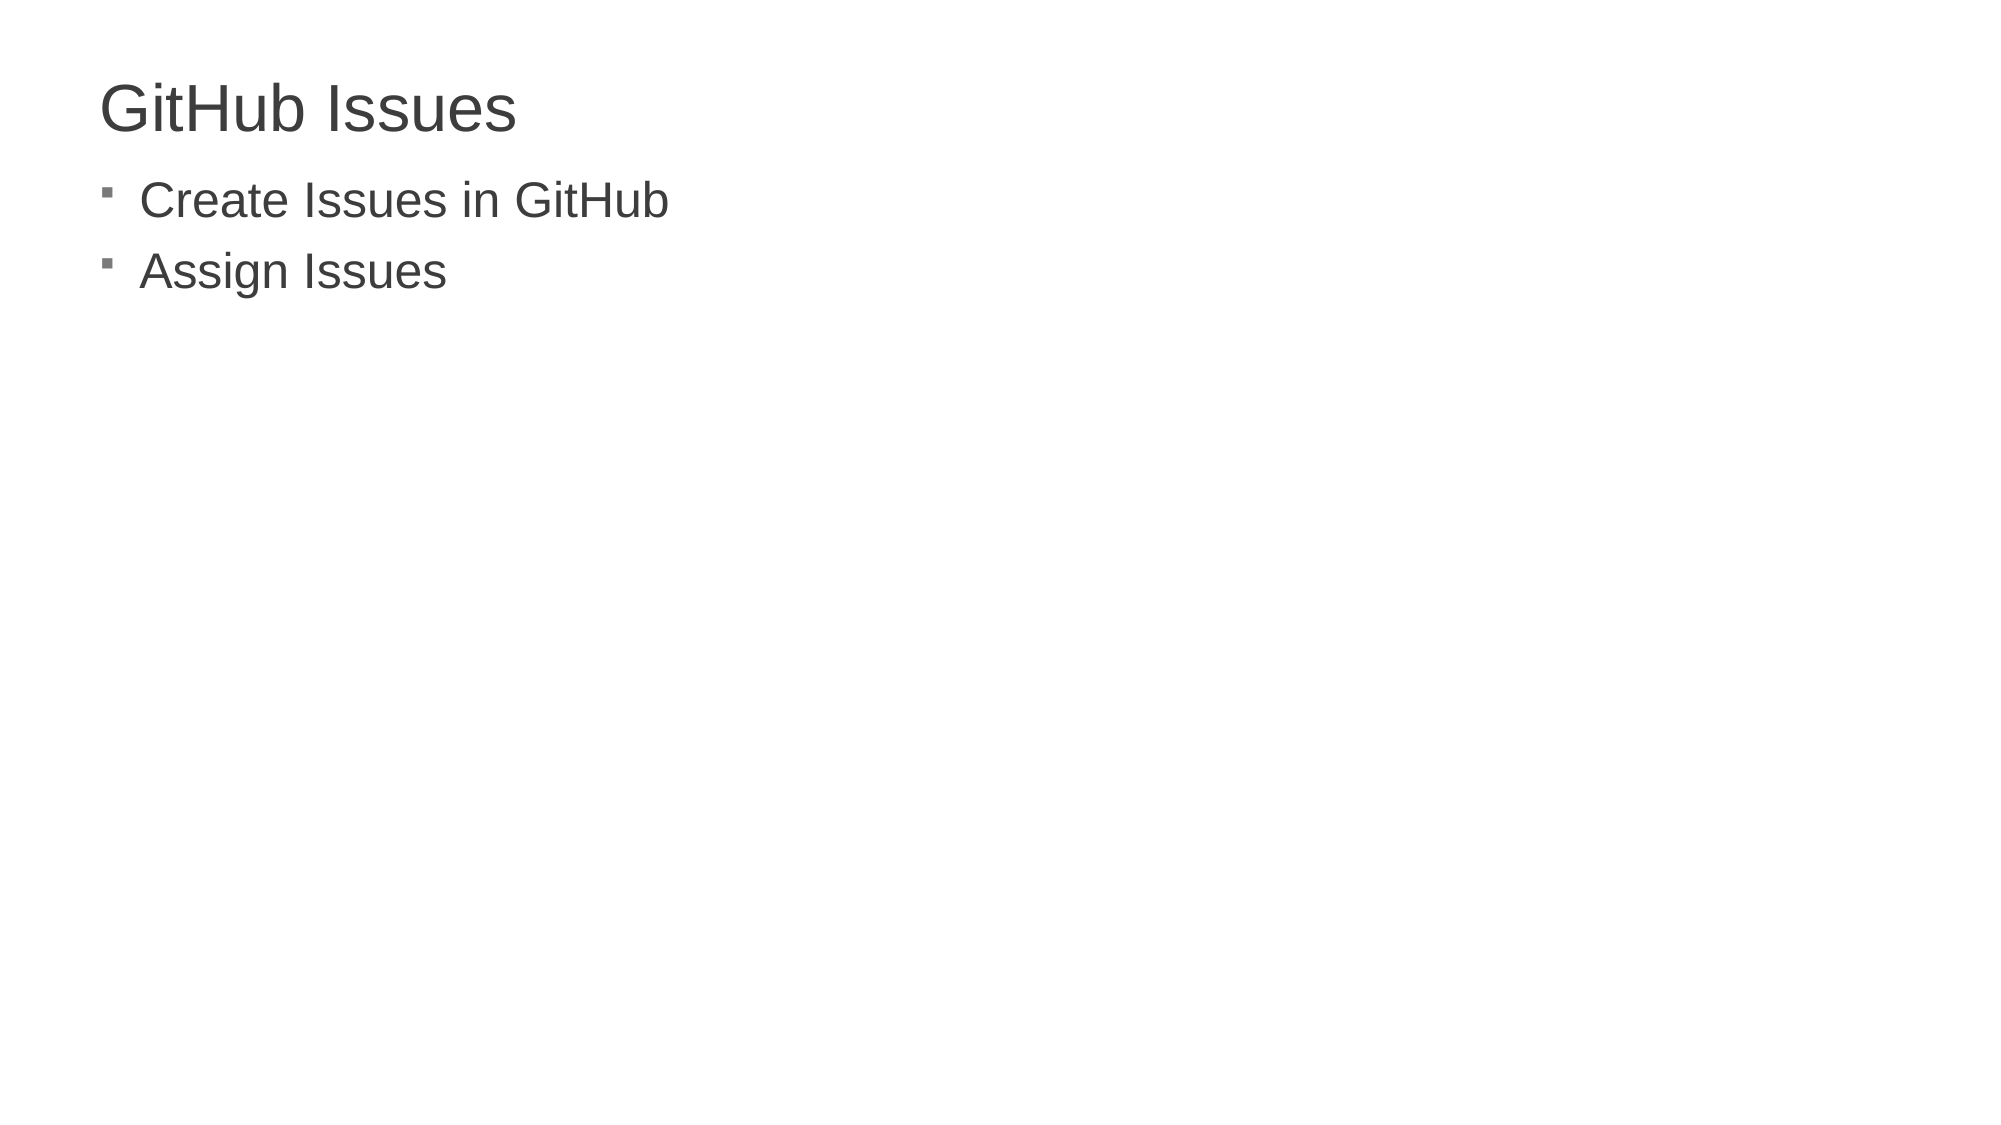

# GitHub Issues
Create Issues in GitHub
Assign Issues